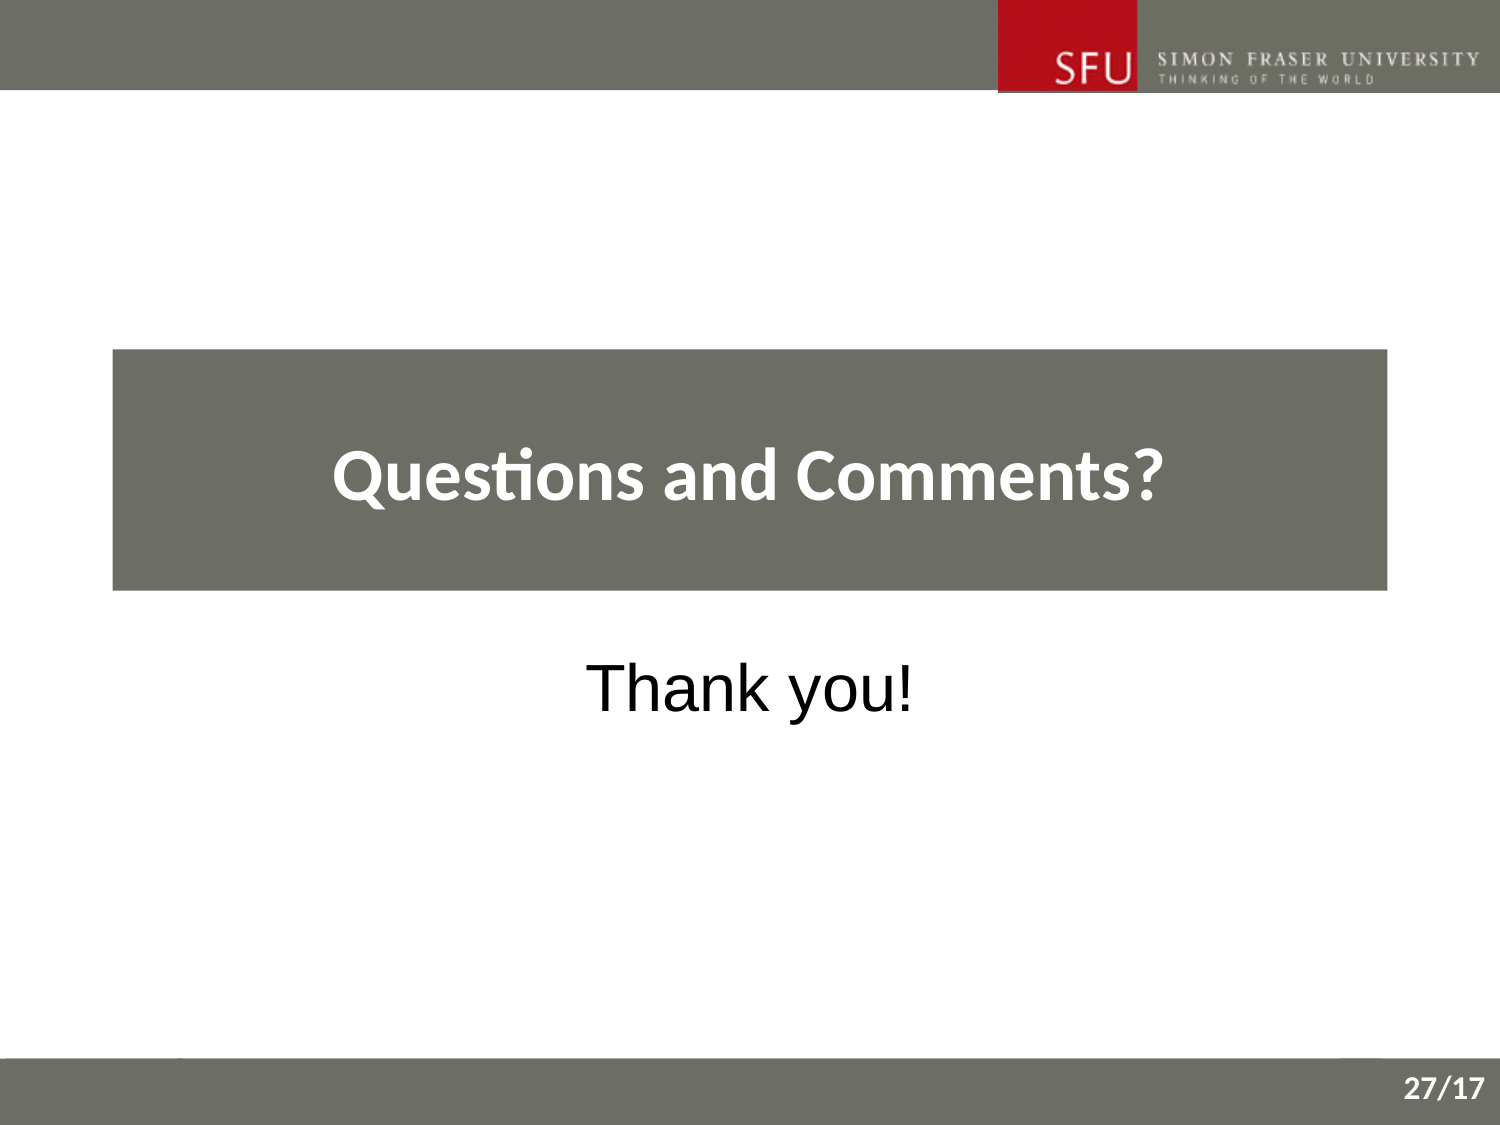

# Questions and Comments?
Thank you!
27/17